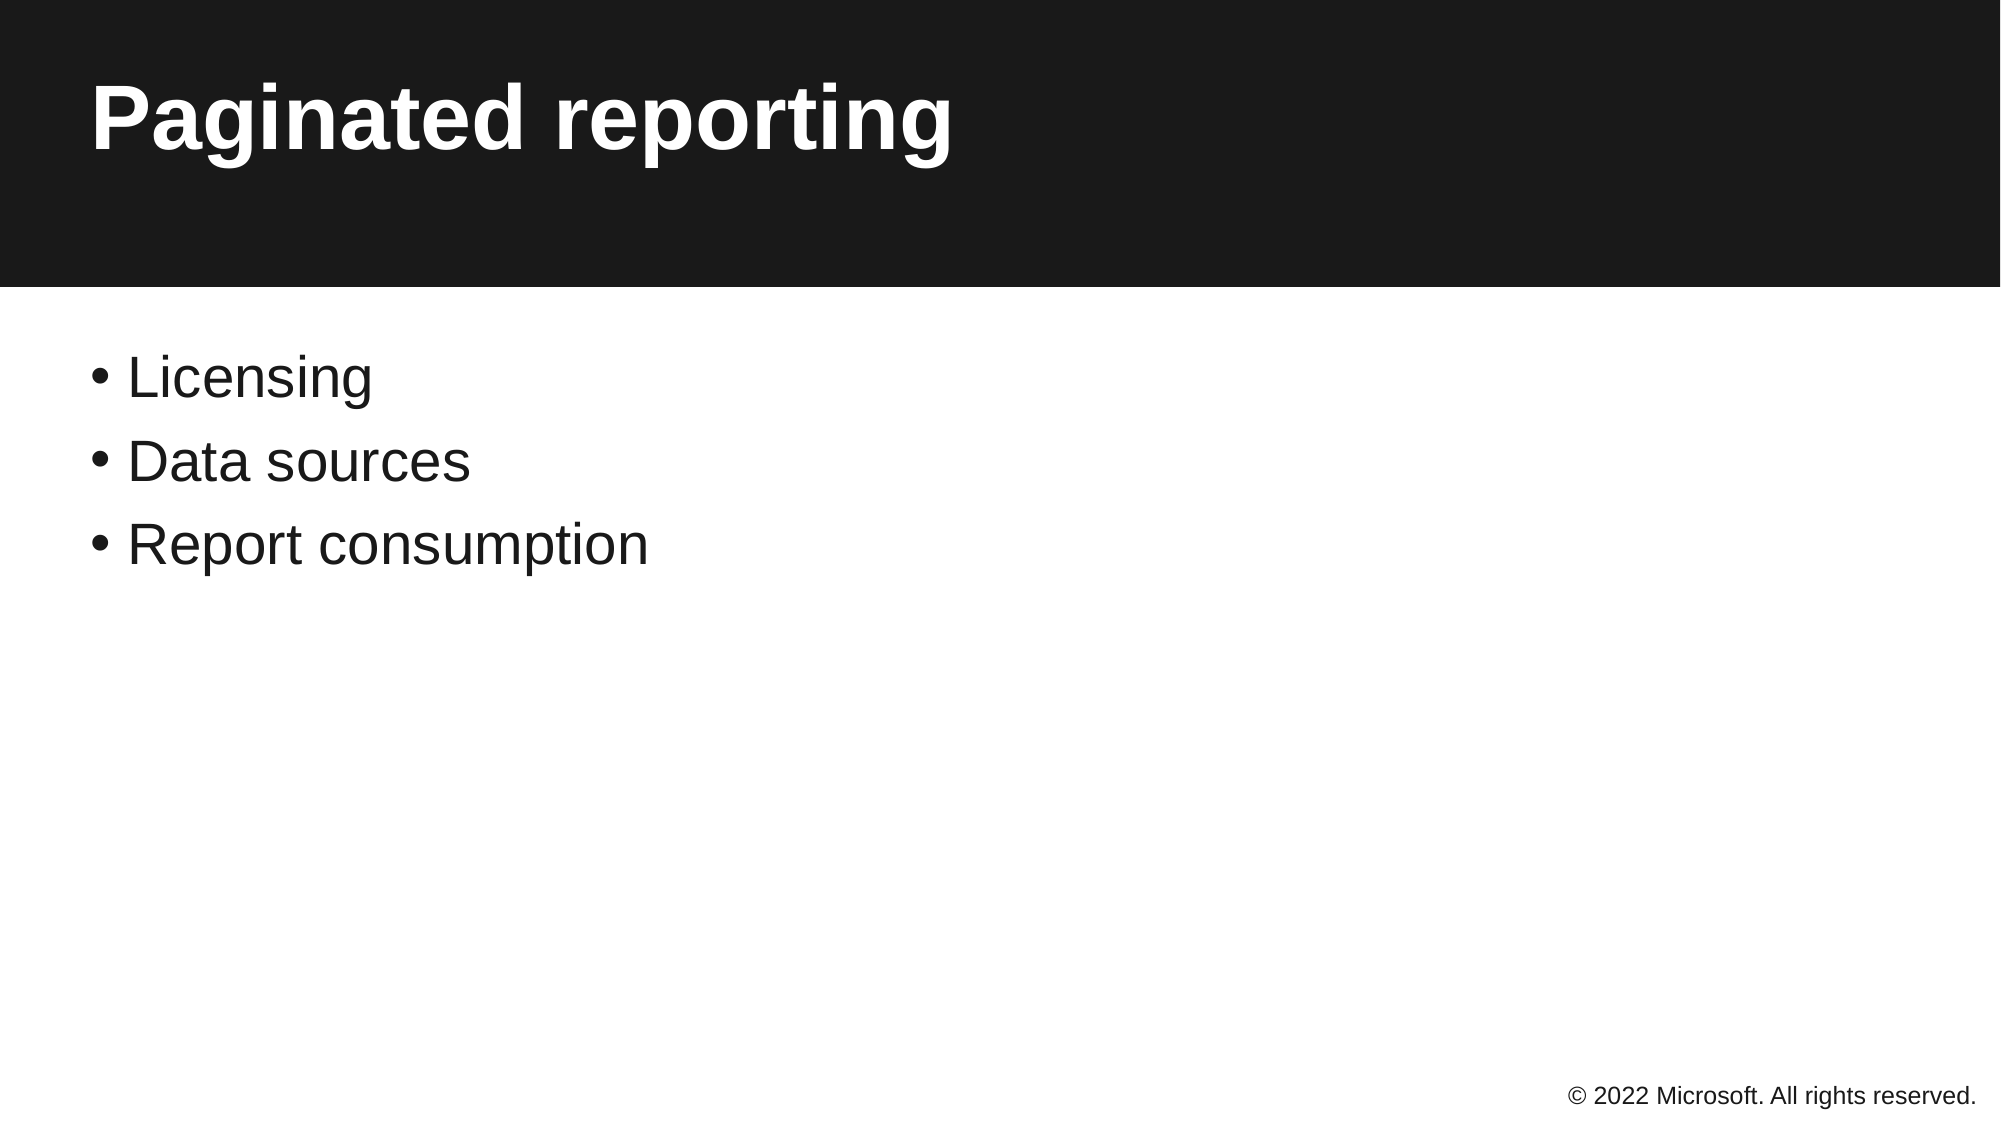

# Paginated reporting

Licensing
Data sources
Report consumption

© 2022 Microsoft. All rights reserved.